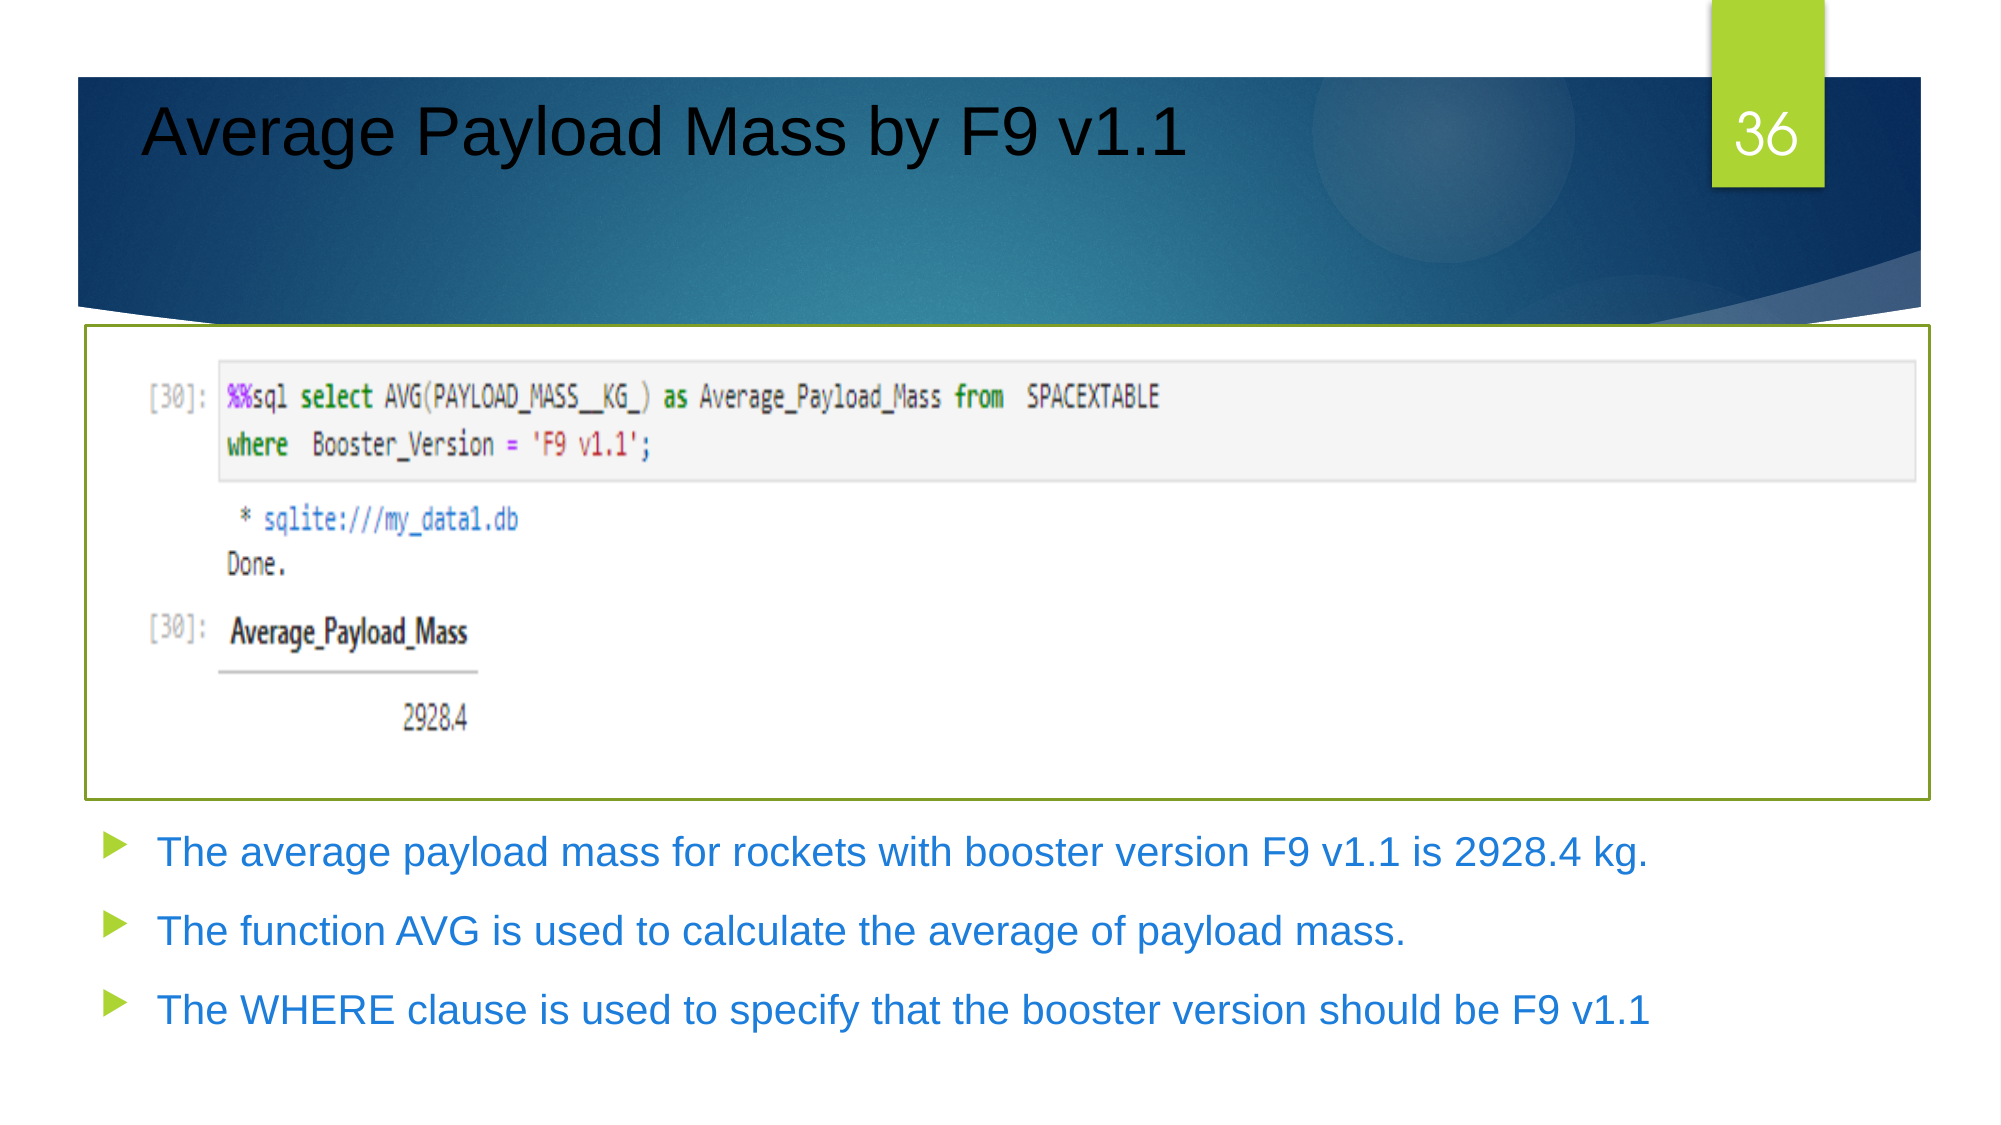

36
Average Payload Mass by F9 v1.1

The average payload mass for rockets with booster version F9 v1.1 is 2928.4 kg.
The function AVG is used to calculate the average of payload mass.
The WHERE clause is used to specify that the booster version should be F9 v1.1